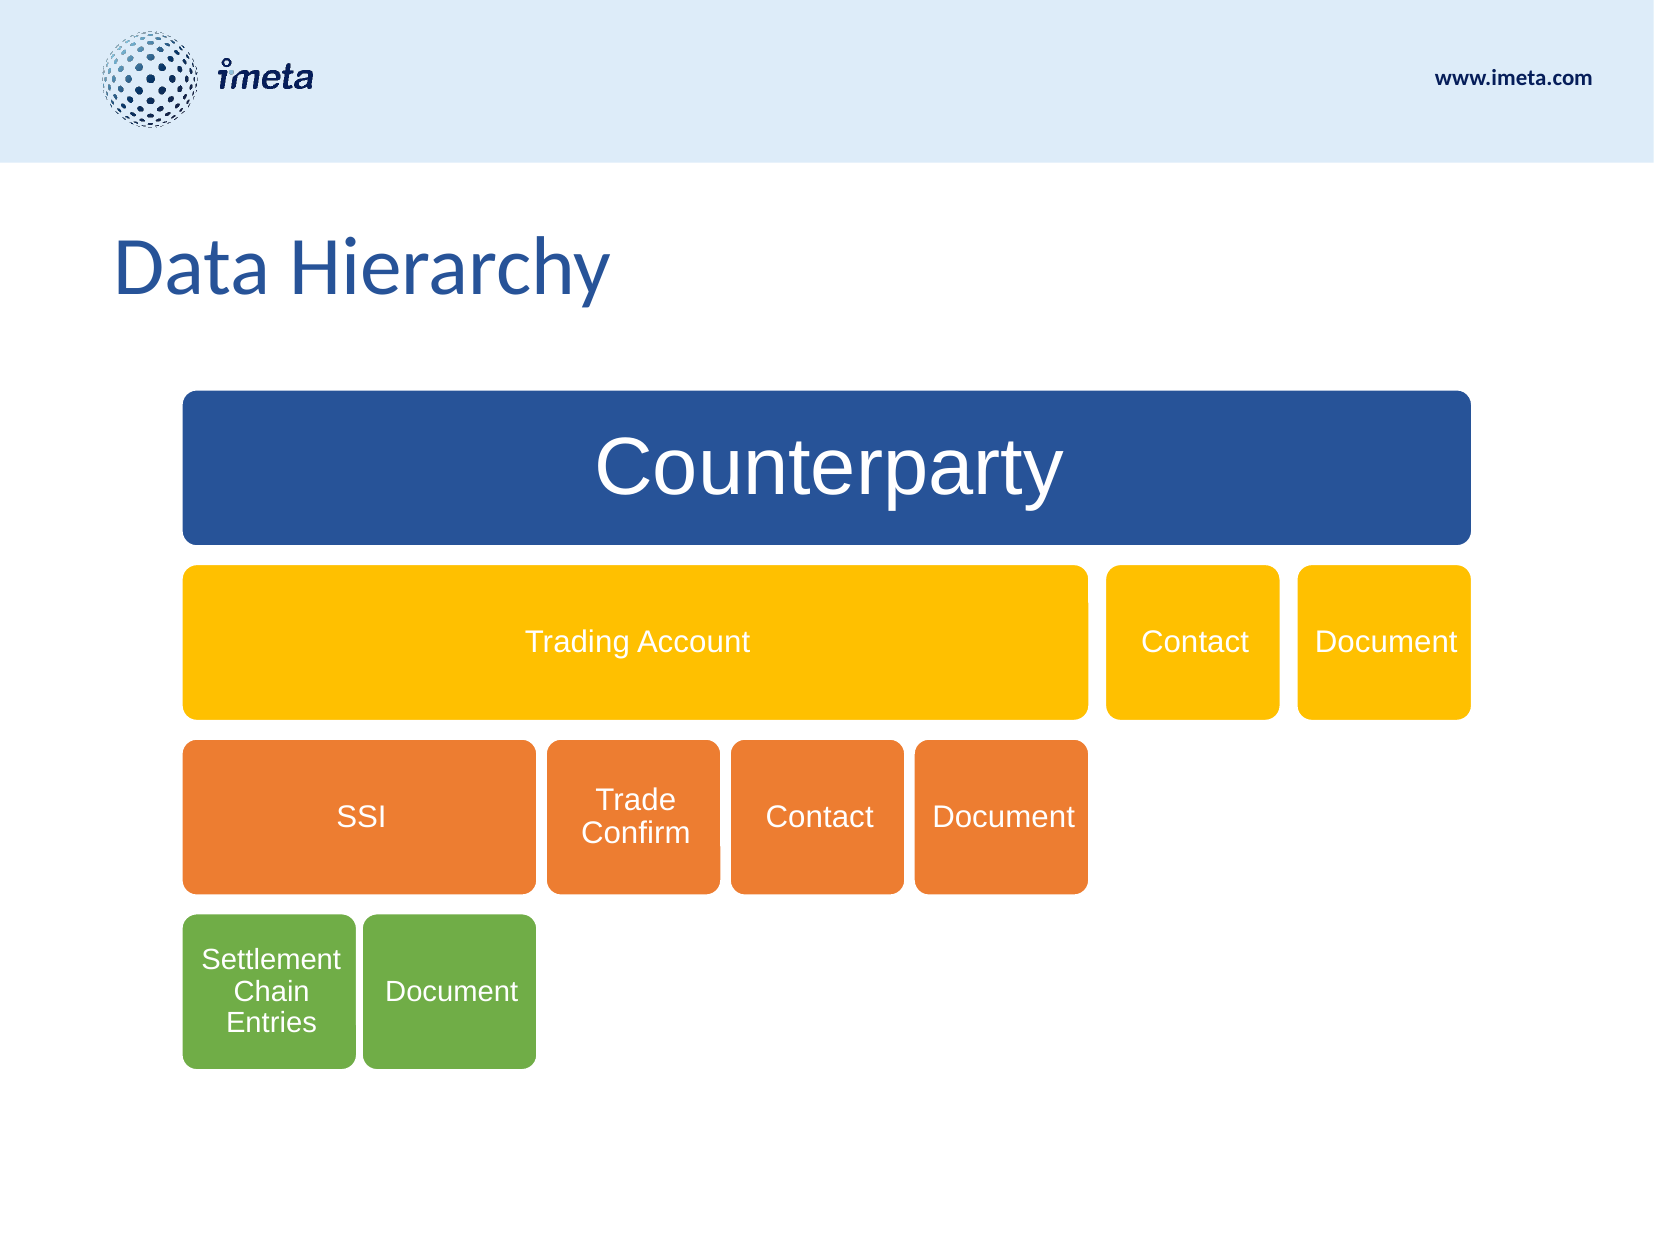

# Data Hierarchy
Counterparty
Trading Account
SSI
Settlement Chain Entries
Document
Trade Confirm
Contact
Document
Contact
Document